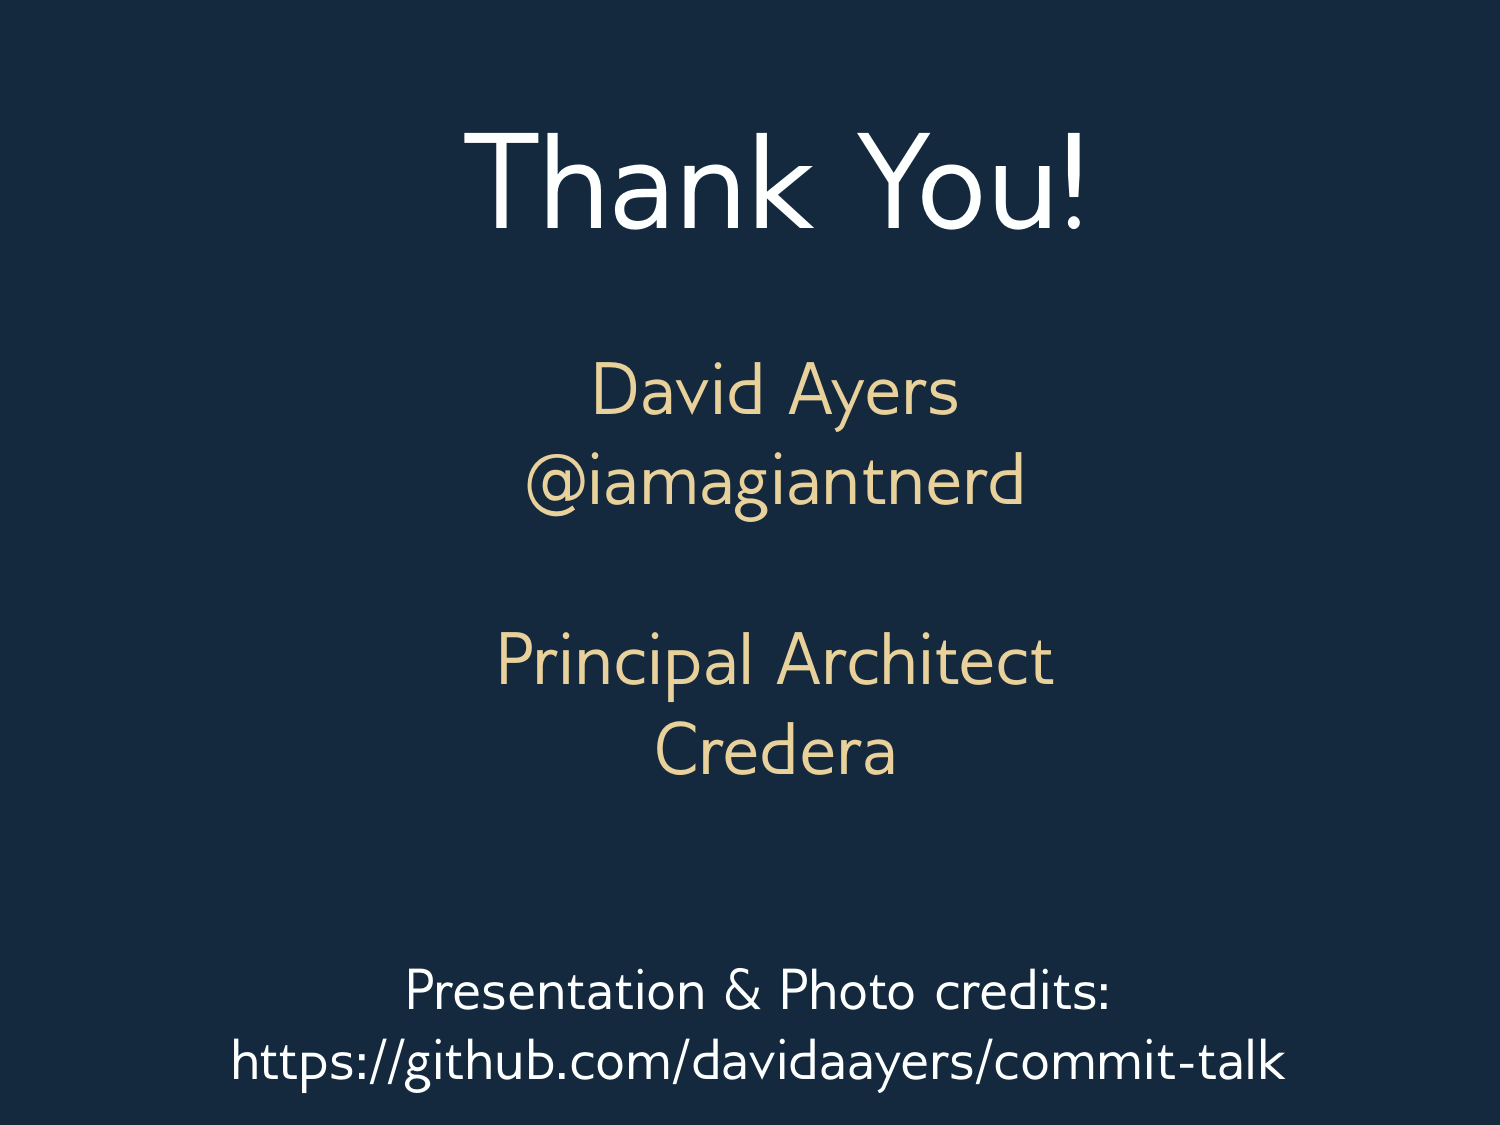

Thank You!

David Ayers
@iamagiantnerd

Principal Architect
Credera
Presentation & Photo credits:
https://github.com/davidaayers/commit-talk